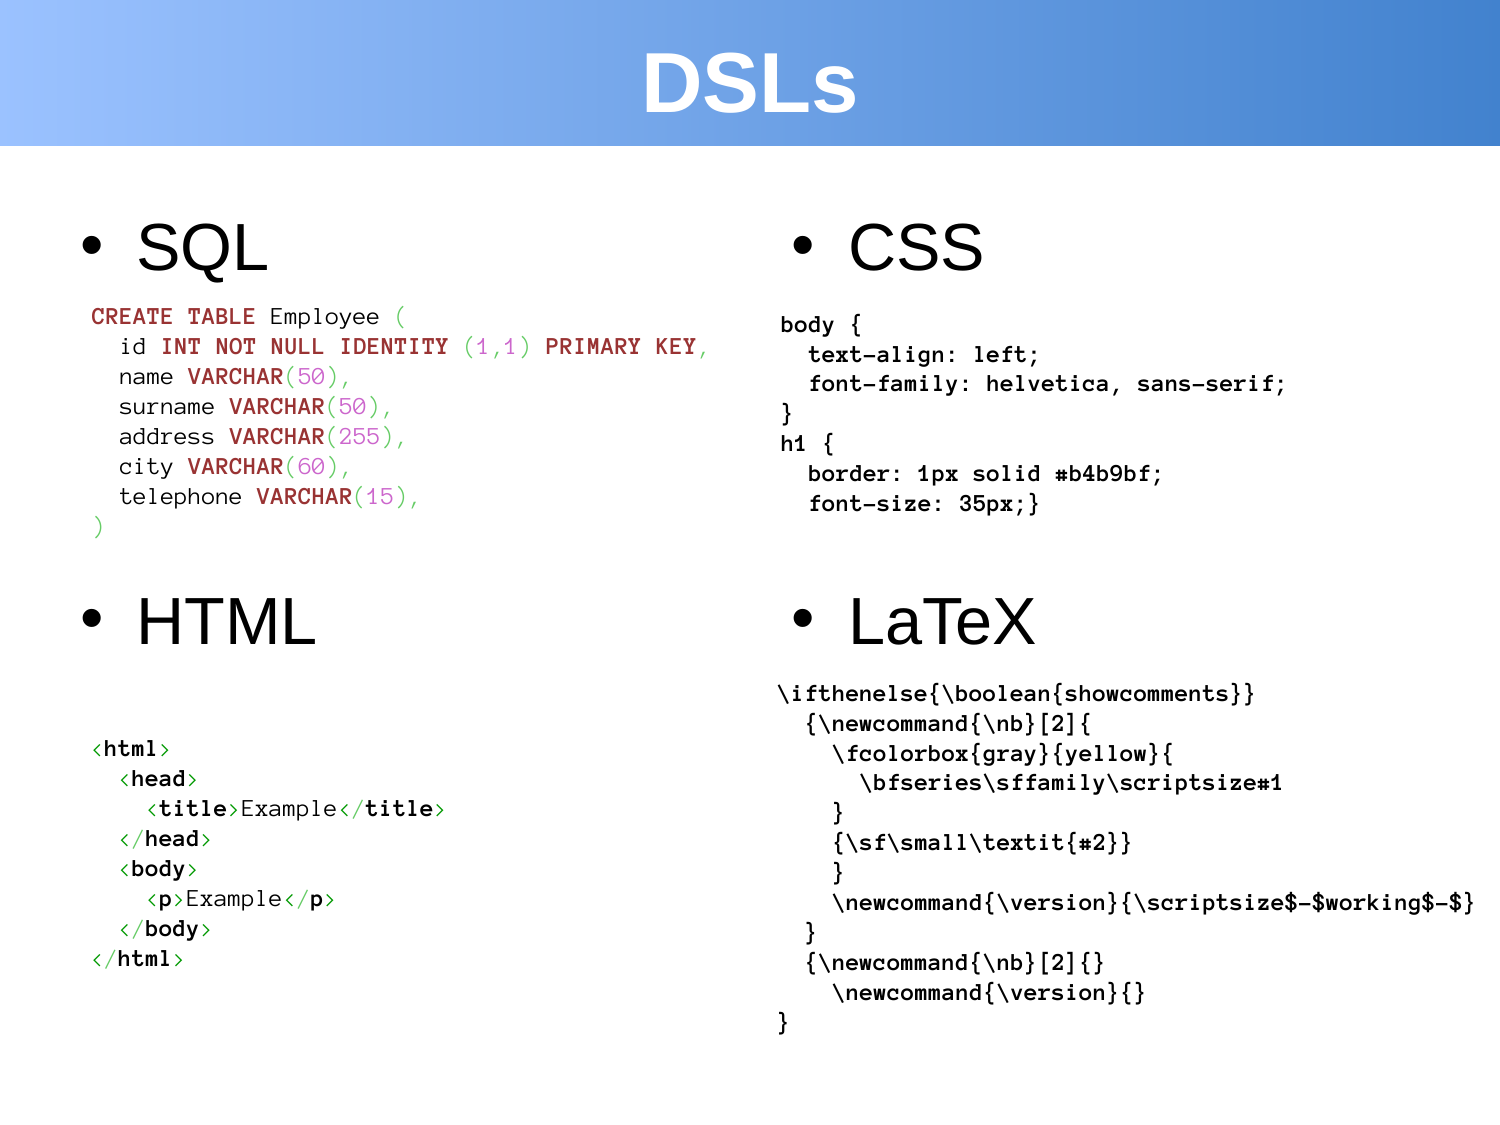

# DSLs
SQL

HTML

CSS

LaTeX
CREATE TABLE Employee (
  id INT NOT NULL IDENTITY (1,1) PRIMARY KEY,
  name VARCHAR(50),
  surname VARCHAR(50),
  address VARCHAR(255),
  city VARCHAR(60),
  telephone VARCHAR(15),
)
body {
  text-align: left;
  font-family: helvetica, sans-serif;
}
h1 {
  border: 1px solid #b4b9bf;
  font-size: 35px;}
\ifthenelse{\boolean{showcomments}}
  {\newcommand{\nb}[2]{
    \fcolorbox{gray}{yellow}{
      \bfseries\sffamily\scriptsize#1
    }
    {\sf\small\textit{#2}}
    }
    \newcommand{\version}{\scriptsize$-$working$-$}
  }
  {\newcommand{\nb}[2]{}
    \newcommand{\version}{}
}
<html>
  <head>
    <title>Example</title>
  </head>
  <body>
    <p>Example</p>
  </body>
</html>